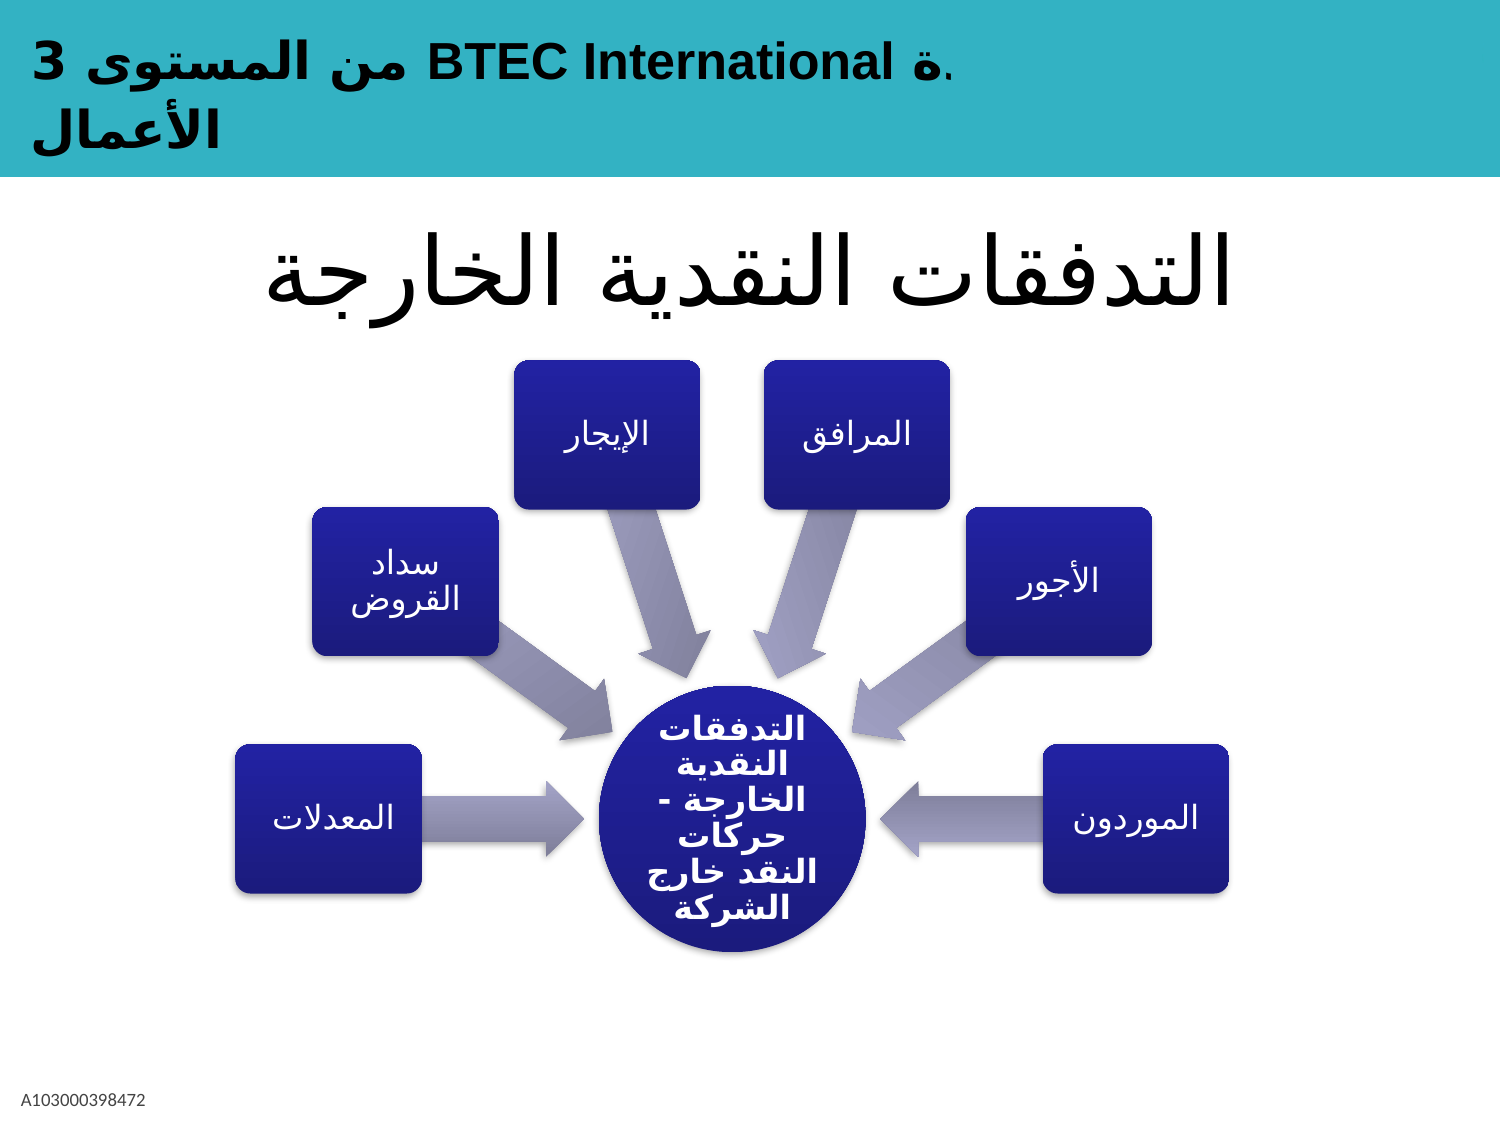

التدفقات النقدية الخارجة
المرافق
الإيجار
الأجور
سداد القروض

التدفقات النقدية الخارجة - حركات النقد خارج الشركة
الموردون
المعدلات

A103000398472